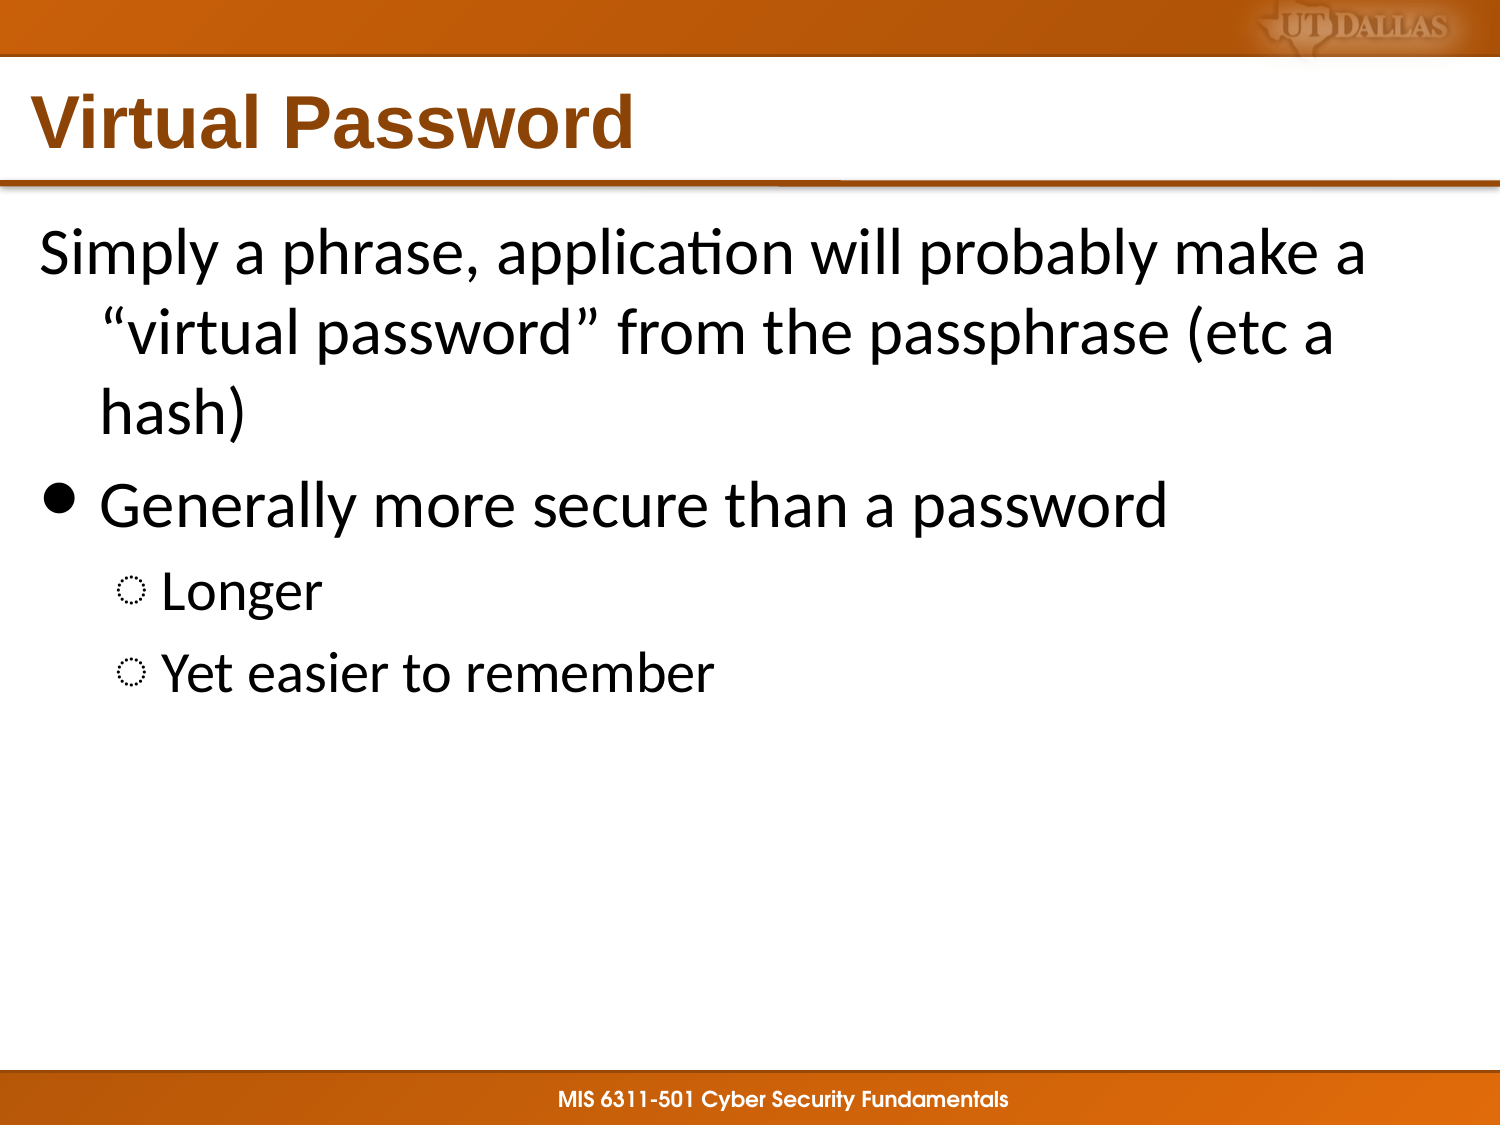

# Virtual Password
Simply a phrase, application will probably make a “virtual password” from the passphrase (etc a hash)
Generally more secure than a password
Longer
Yet easier to remember